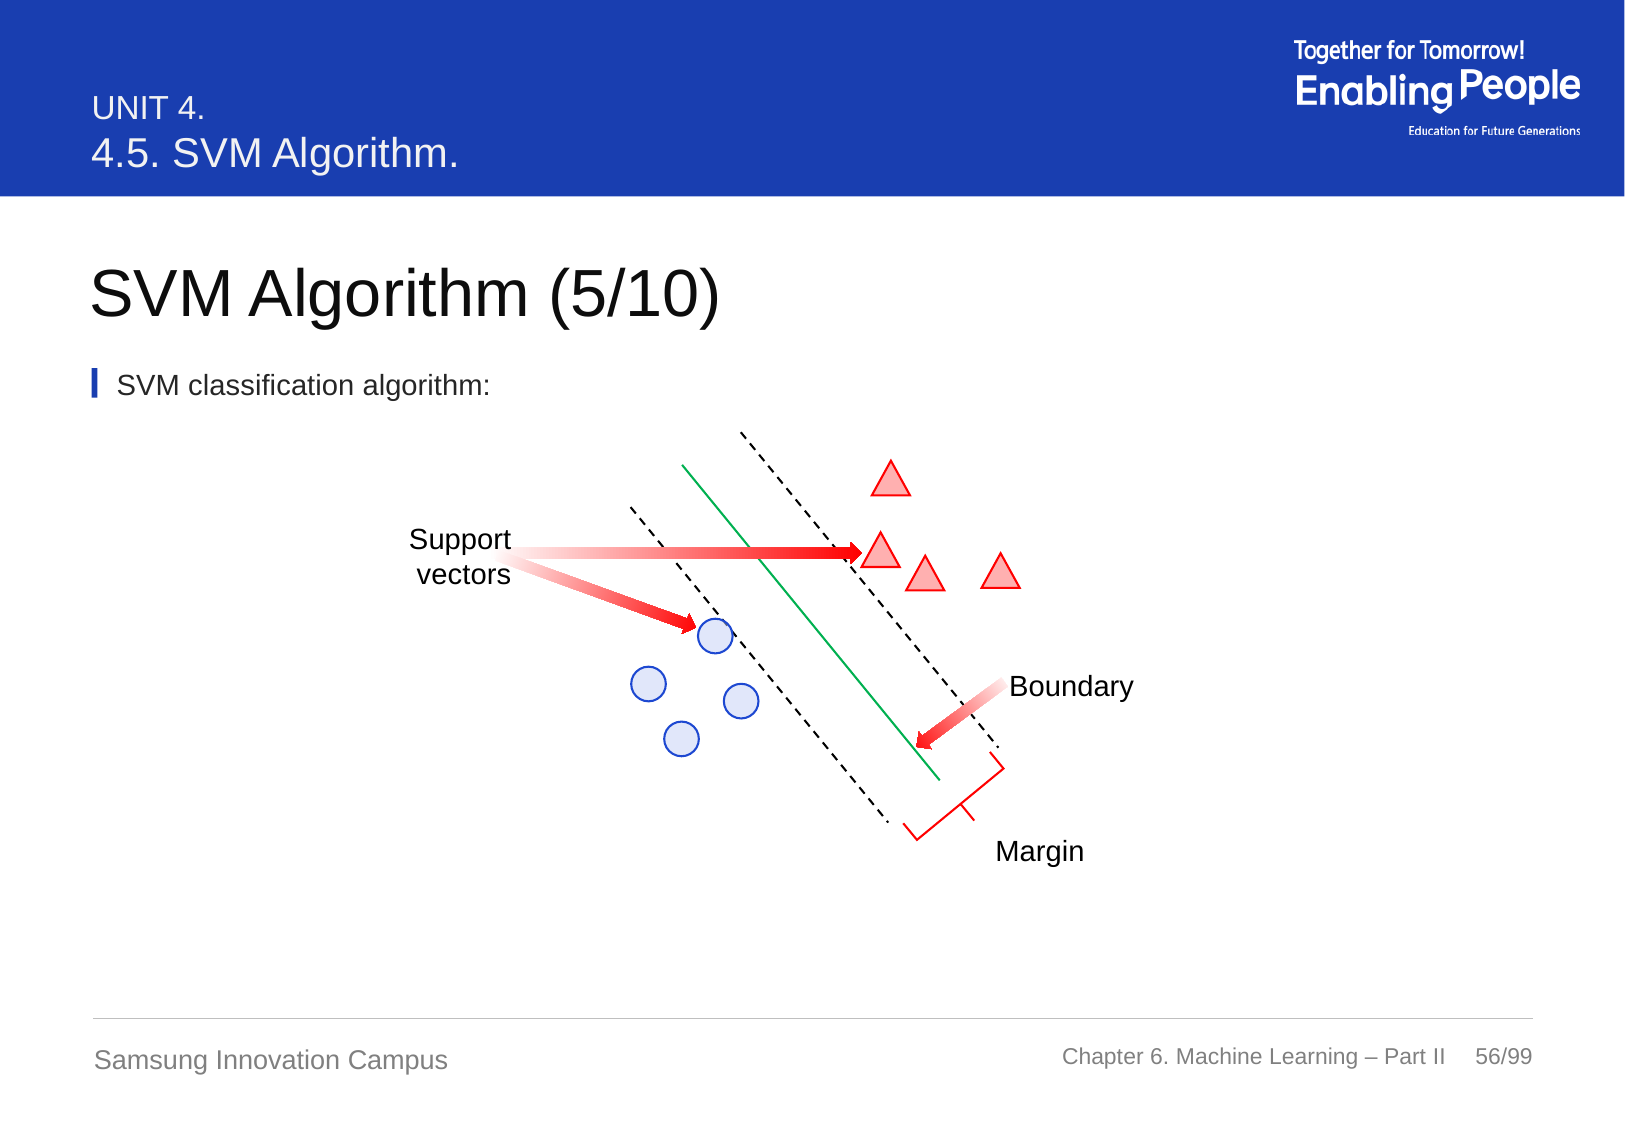

UNIT 4.
4.5. SVM Algorithm.
SVM Algorithm (5/10)
SVM classification algorithm:

Margin

Support vectors

Boundary